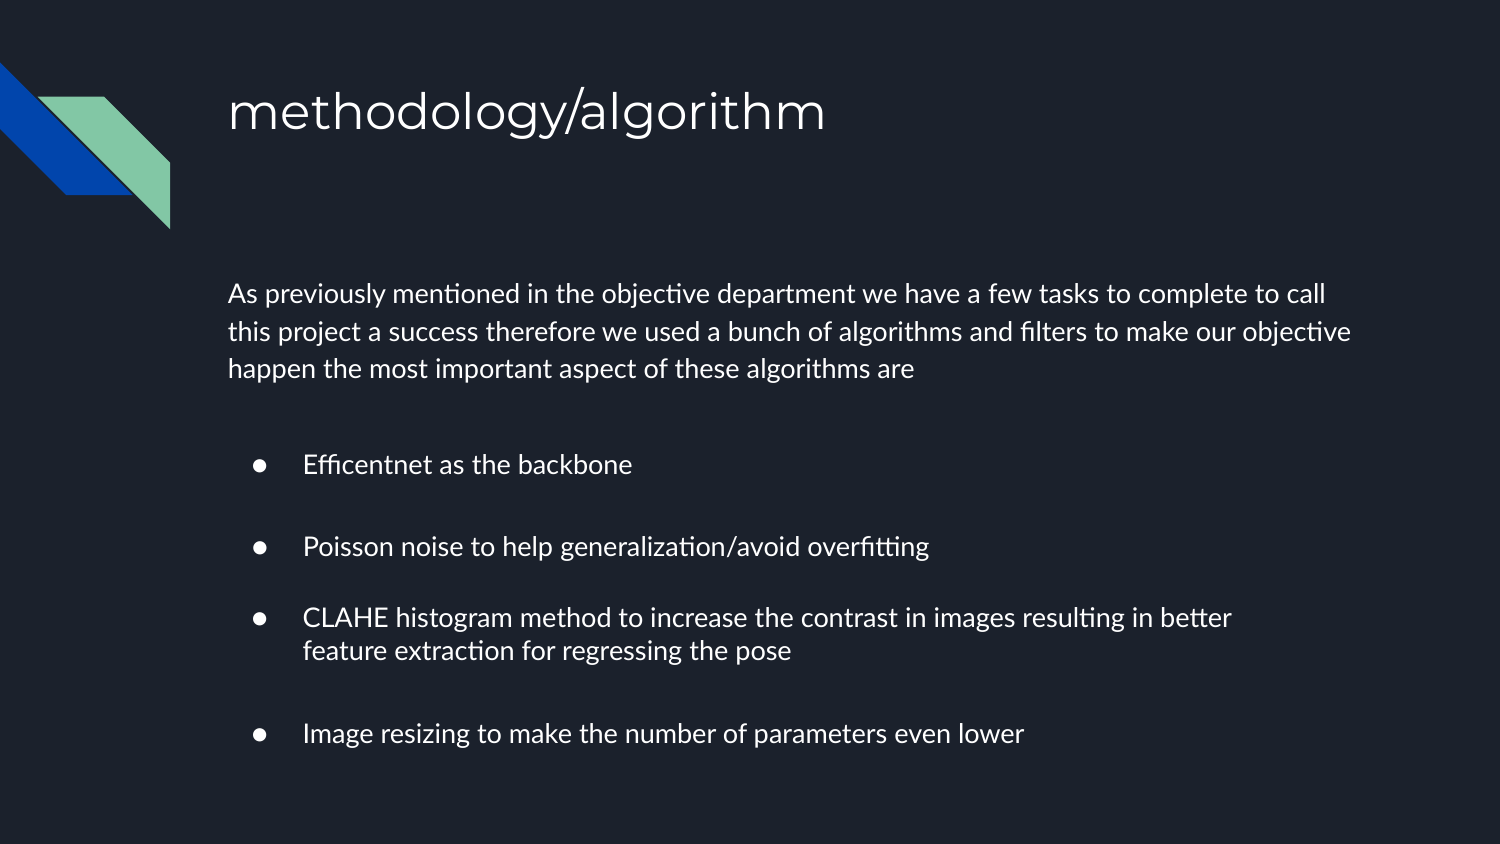

# methodology/algorithm
As previously mentioned in the objective department we have a few tasks to complete to call this project a success therefore we used a bunch of algorithms and filters to make our objective happen the most important aspect of these algorithms are
Efficentnet as the backbone
Poisson noise to help generalization/avoid overfitting
CLAHE histogram method to increase the contrast in images resulting in better feature extraction for regressing the pose
Image resizing to make the number of parameters even lower